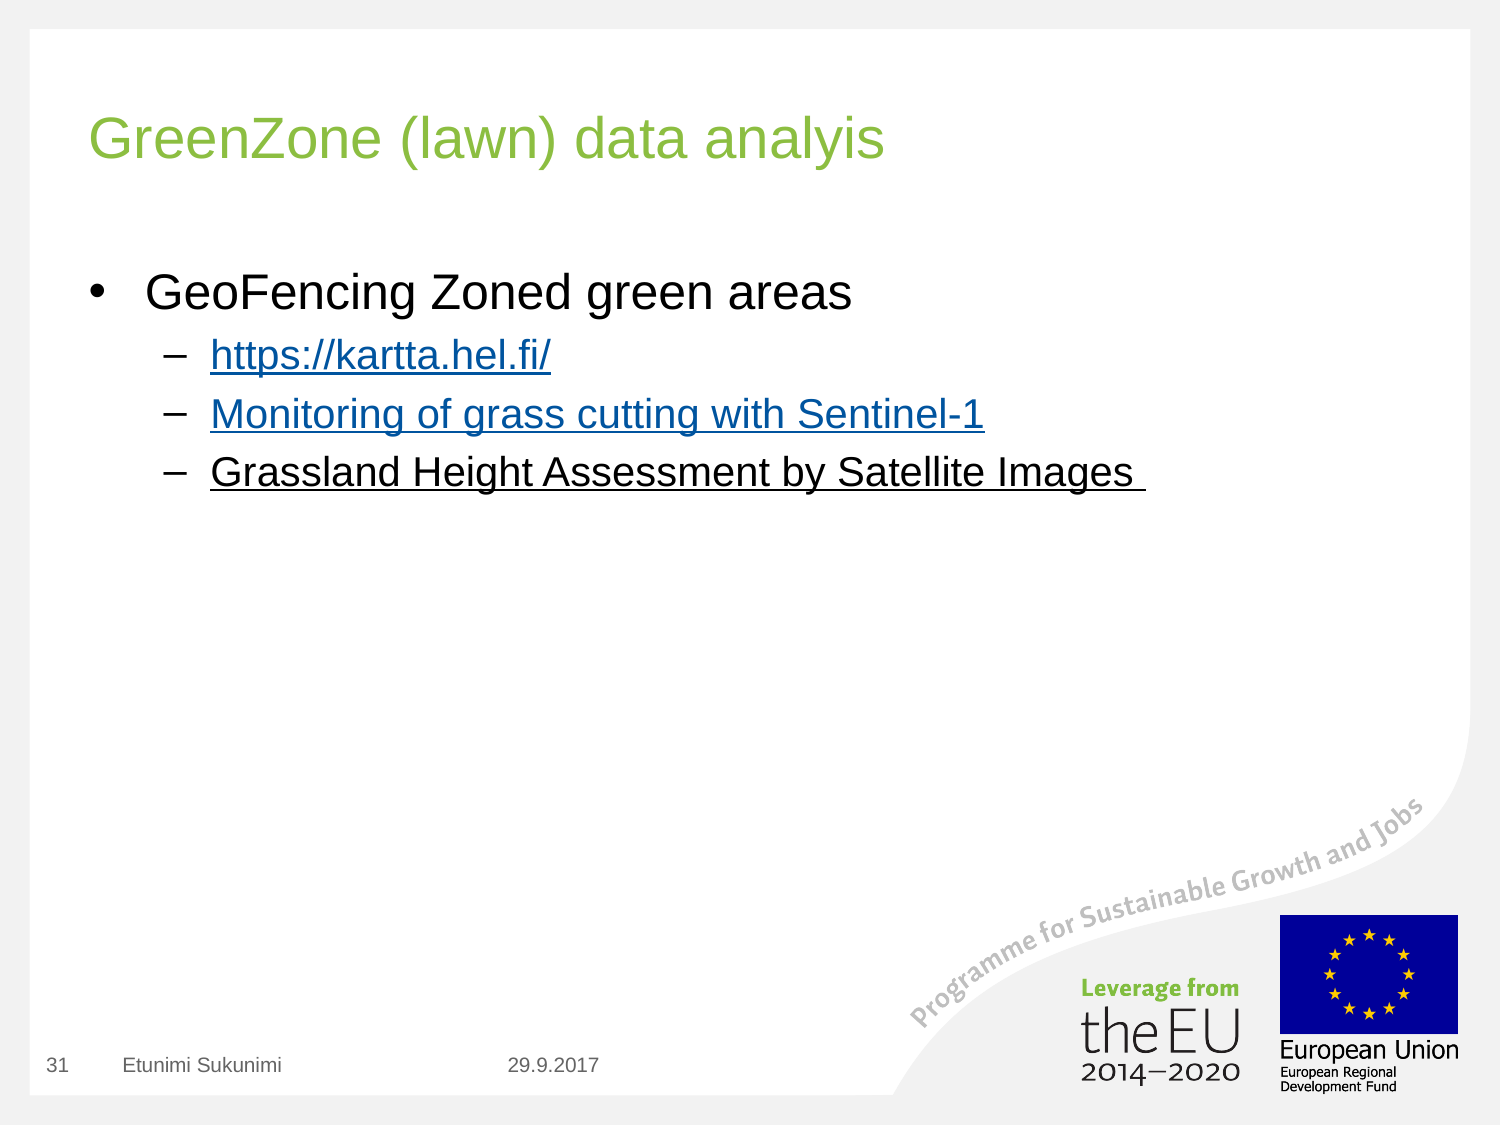

# GreenZone (lawn) data analyis
GeoFencing Zoned green areas
https://kartta.hel.fi/
Monitoring of grass cutting with Sentinel-1
Grassland Height Assessment by Satellite Images

31
Etunimi Sukunimi
29.9.2017